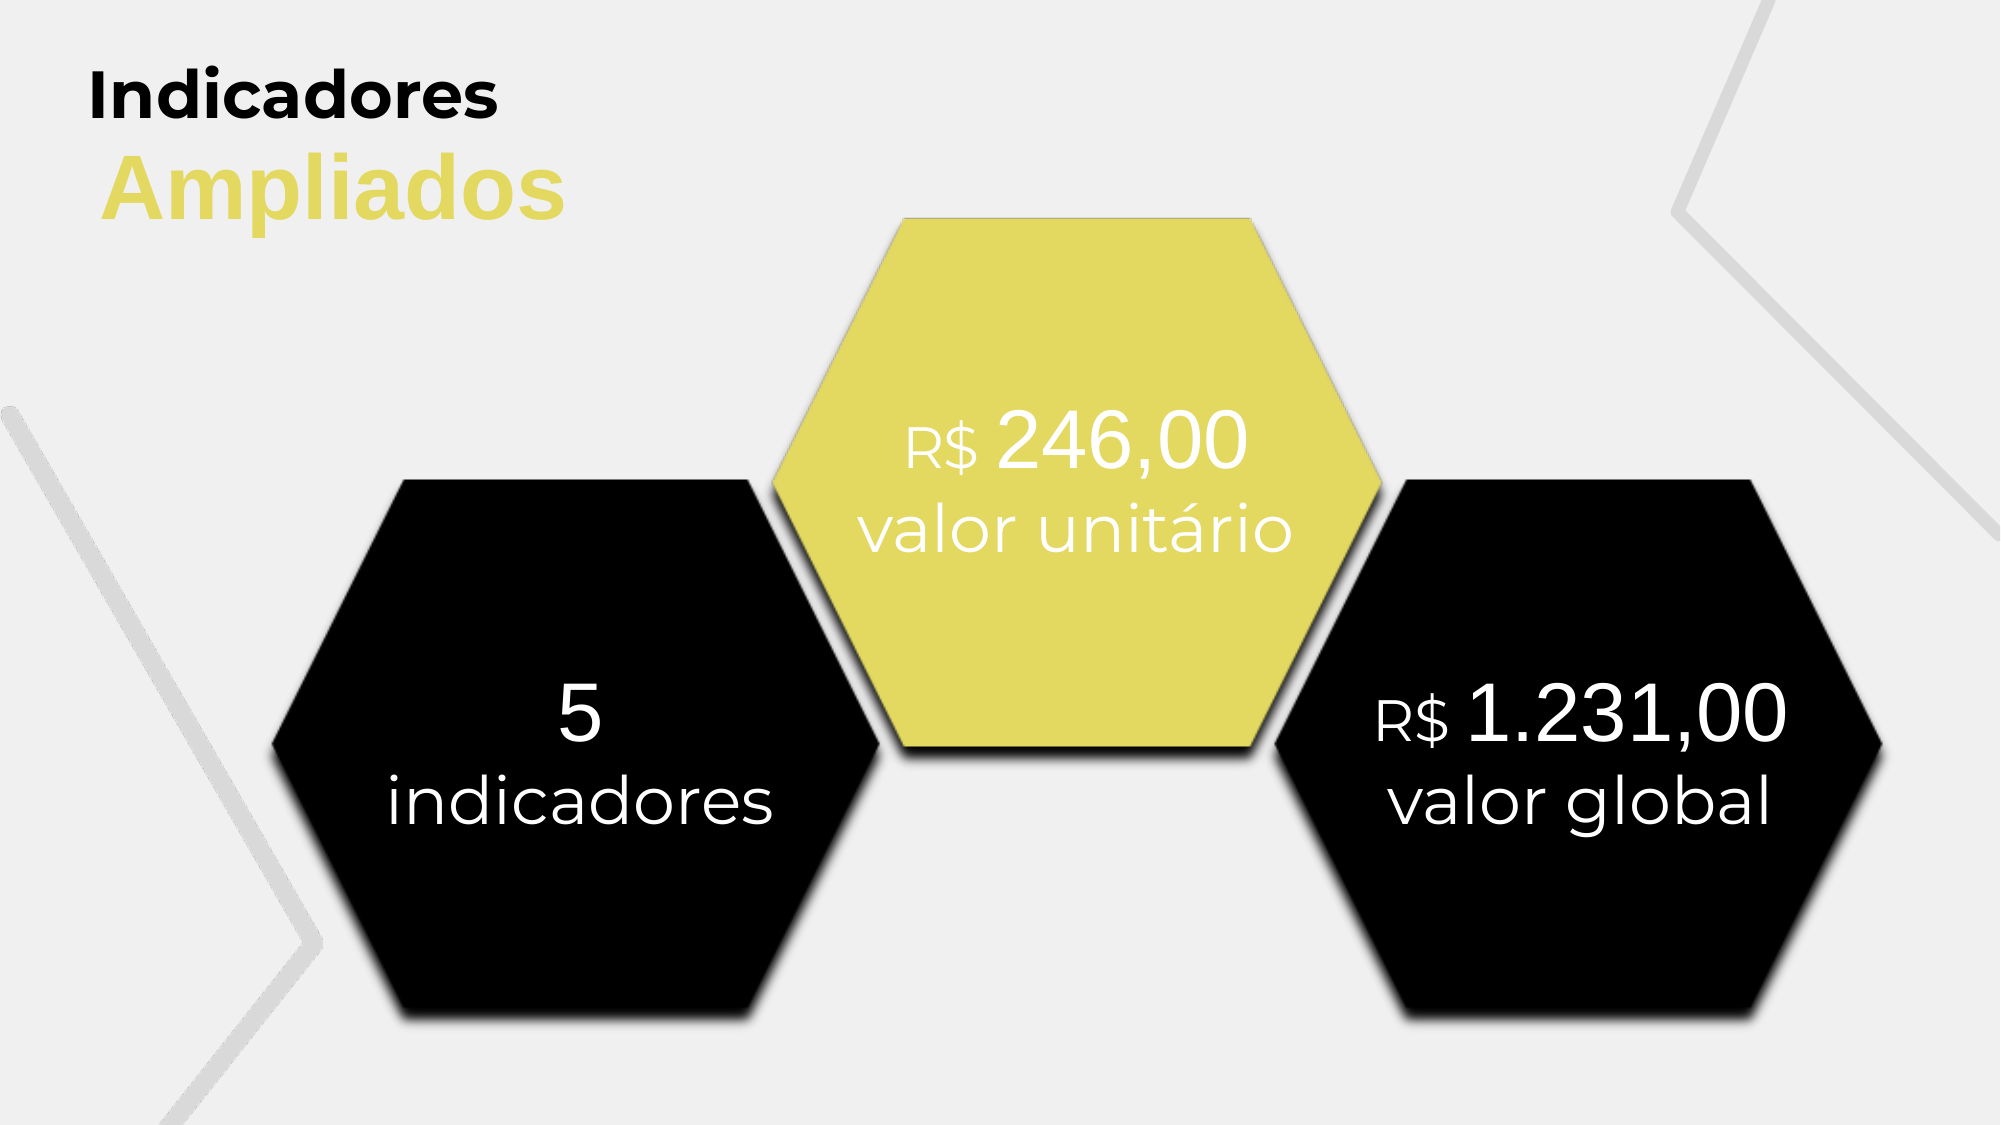

Indicadores
Ampliados
R$ 246,00
valor unitário
5
indicadores
R$ 1.231,00
valor global